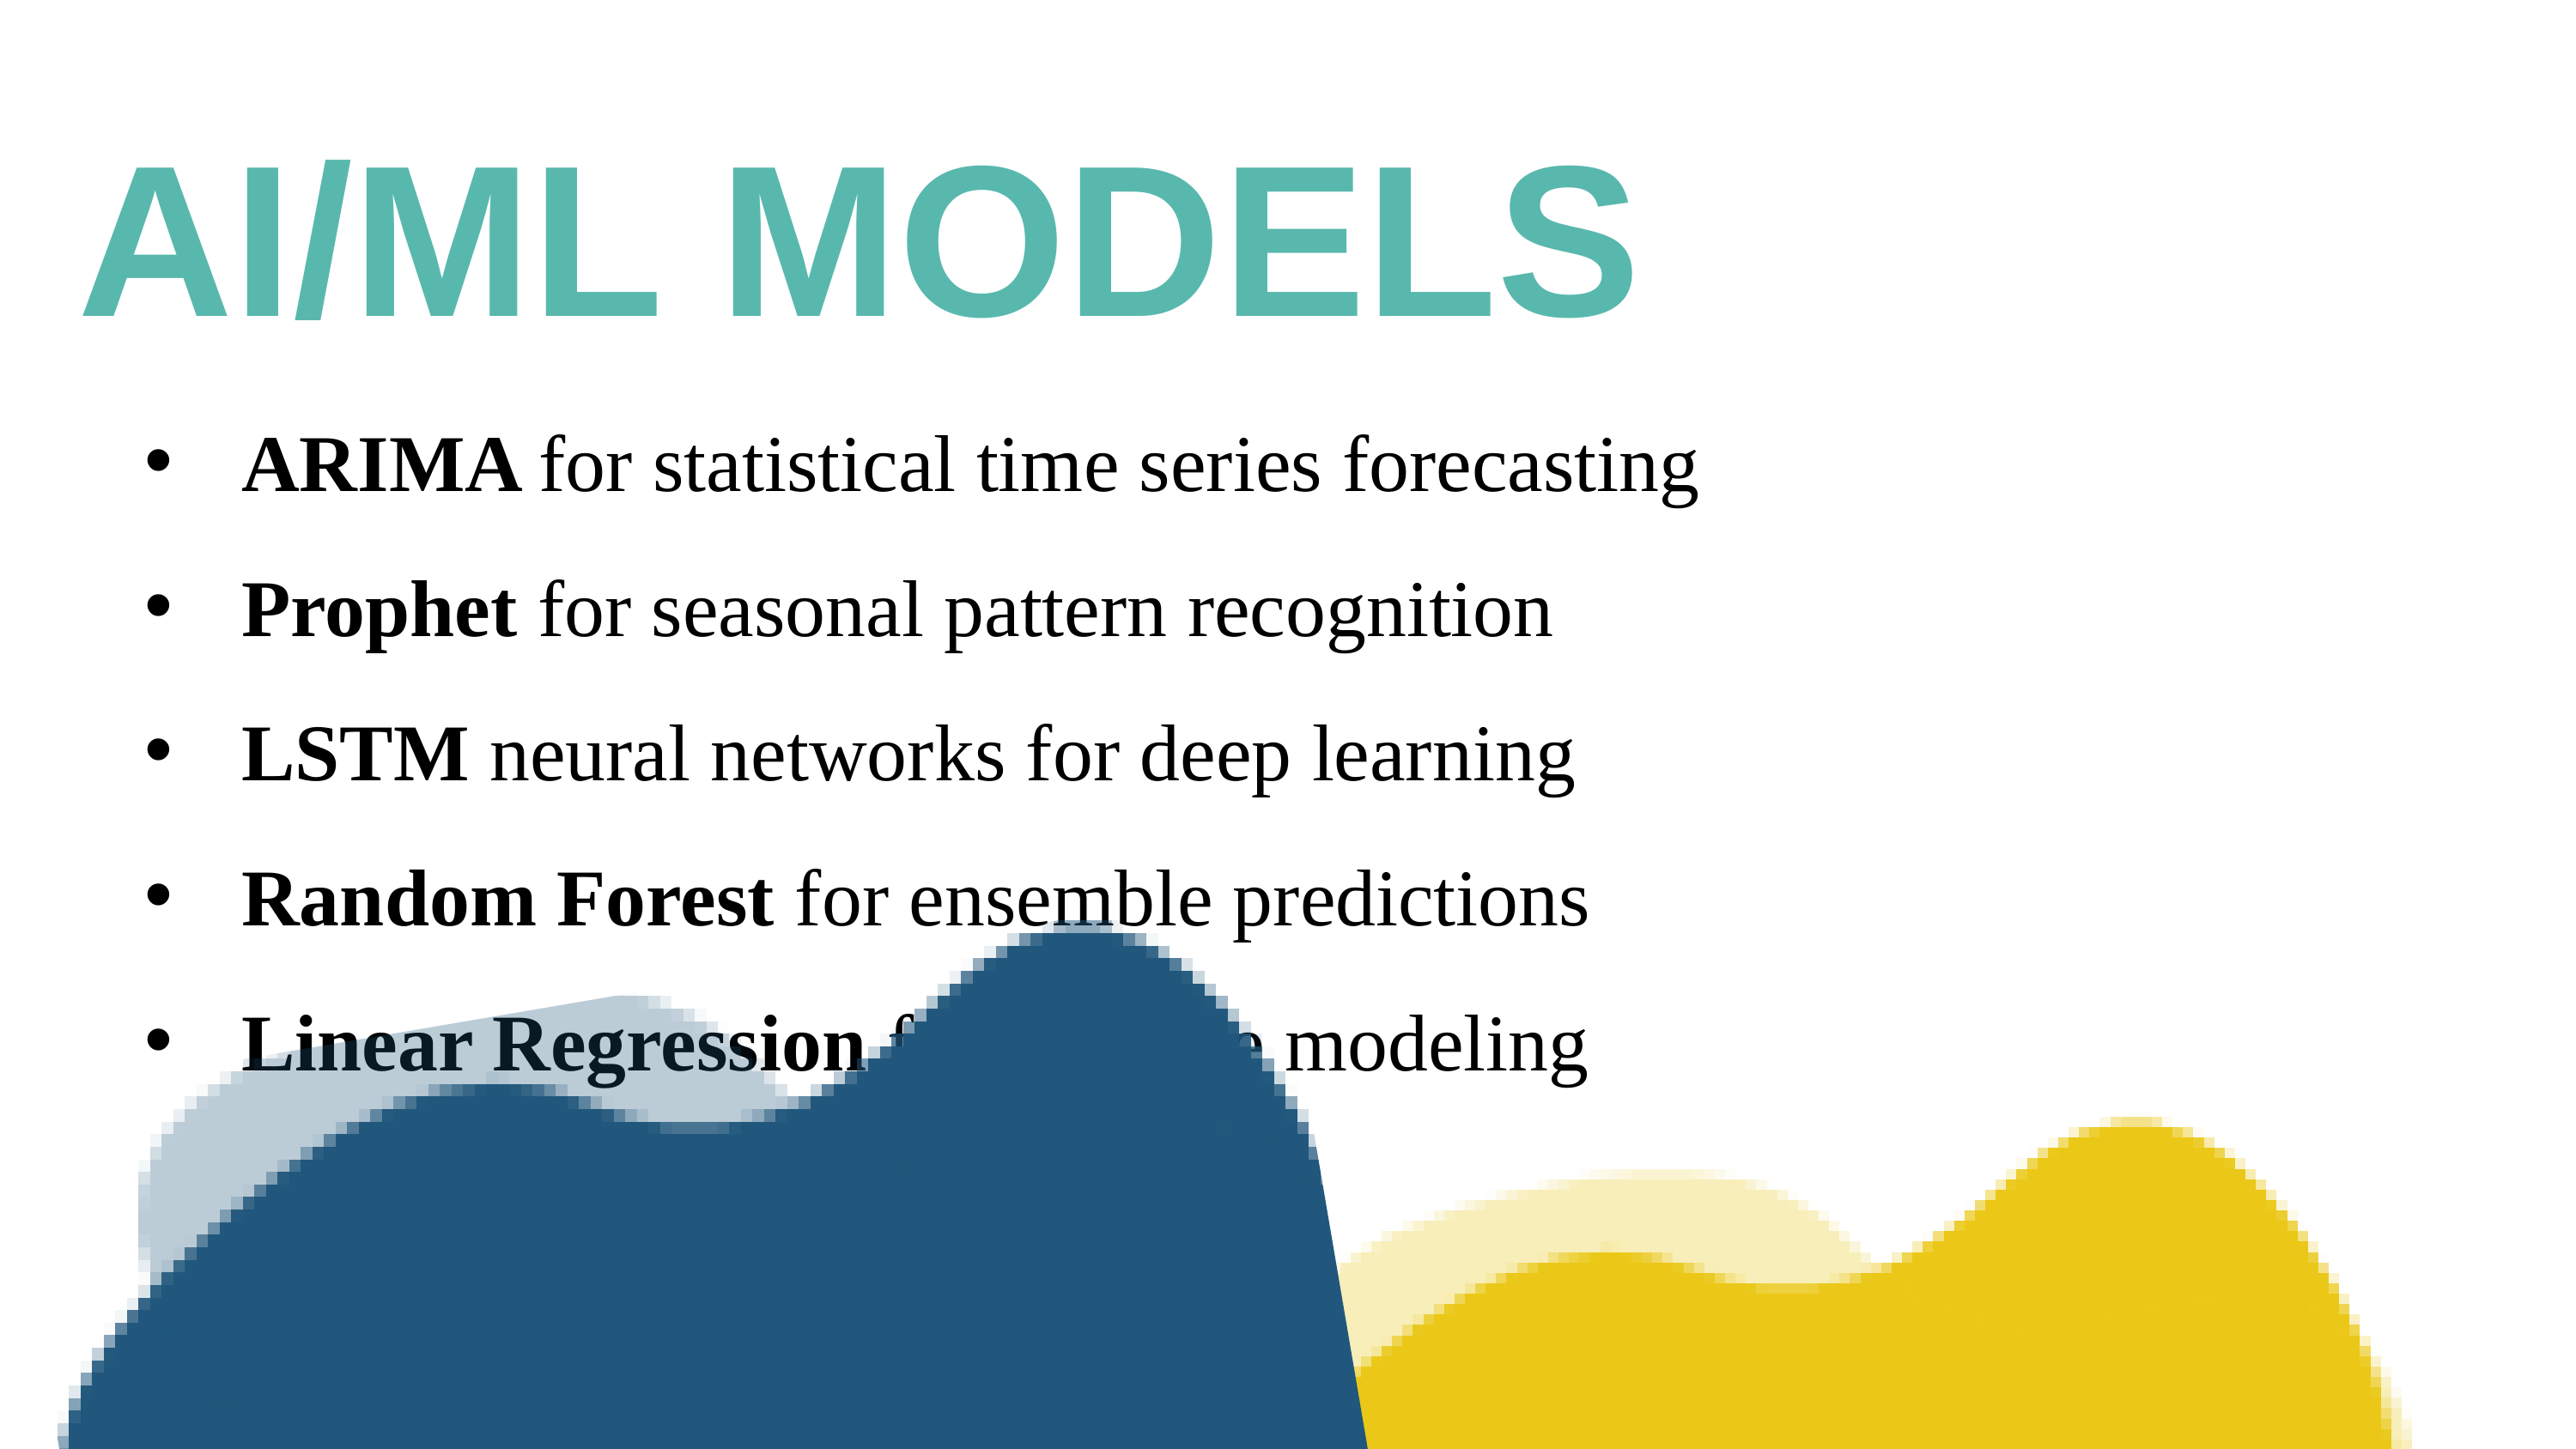

AI/ML MODELS
ARIMA for statistical time series forecasting
Prophet for seasonal pattern recognition
LSTM neural networks for deep learning
Random Forest for ensemble predictions
Linear Regression for baseline modeling